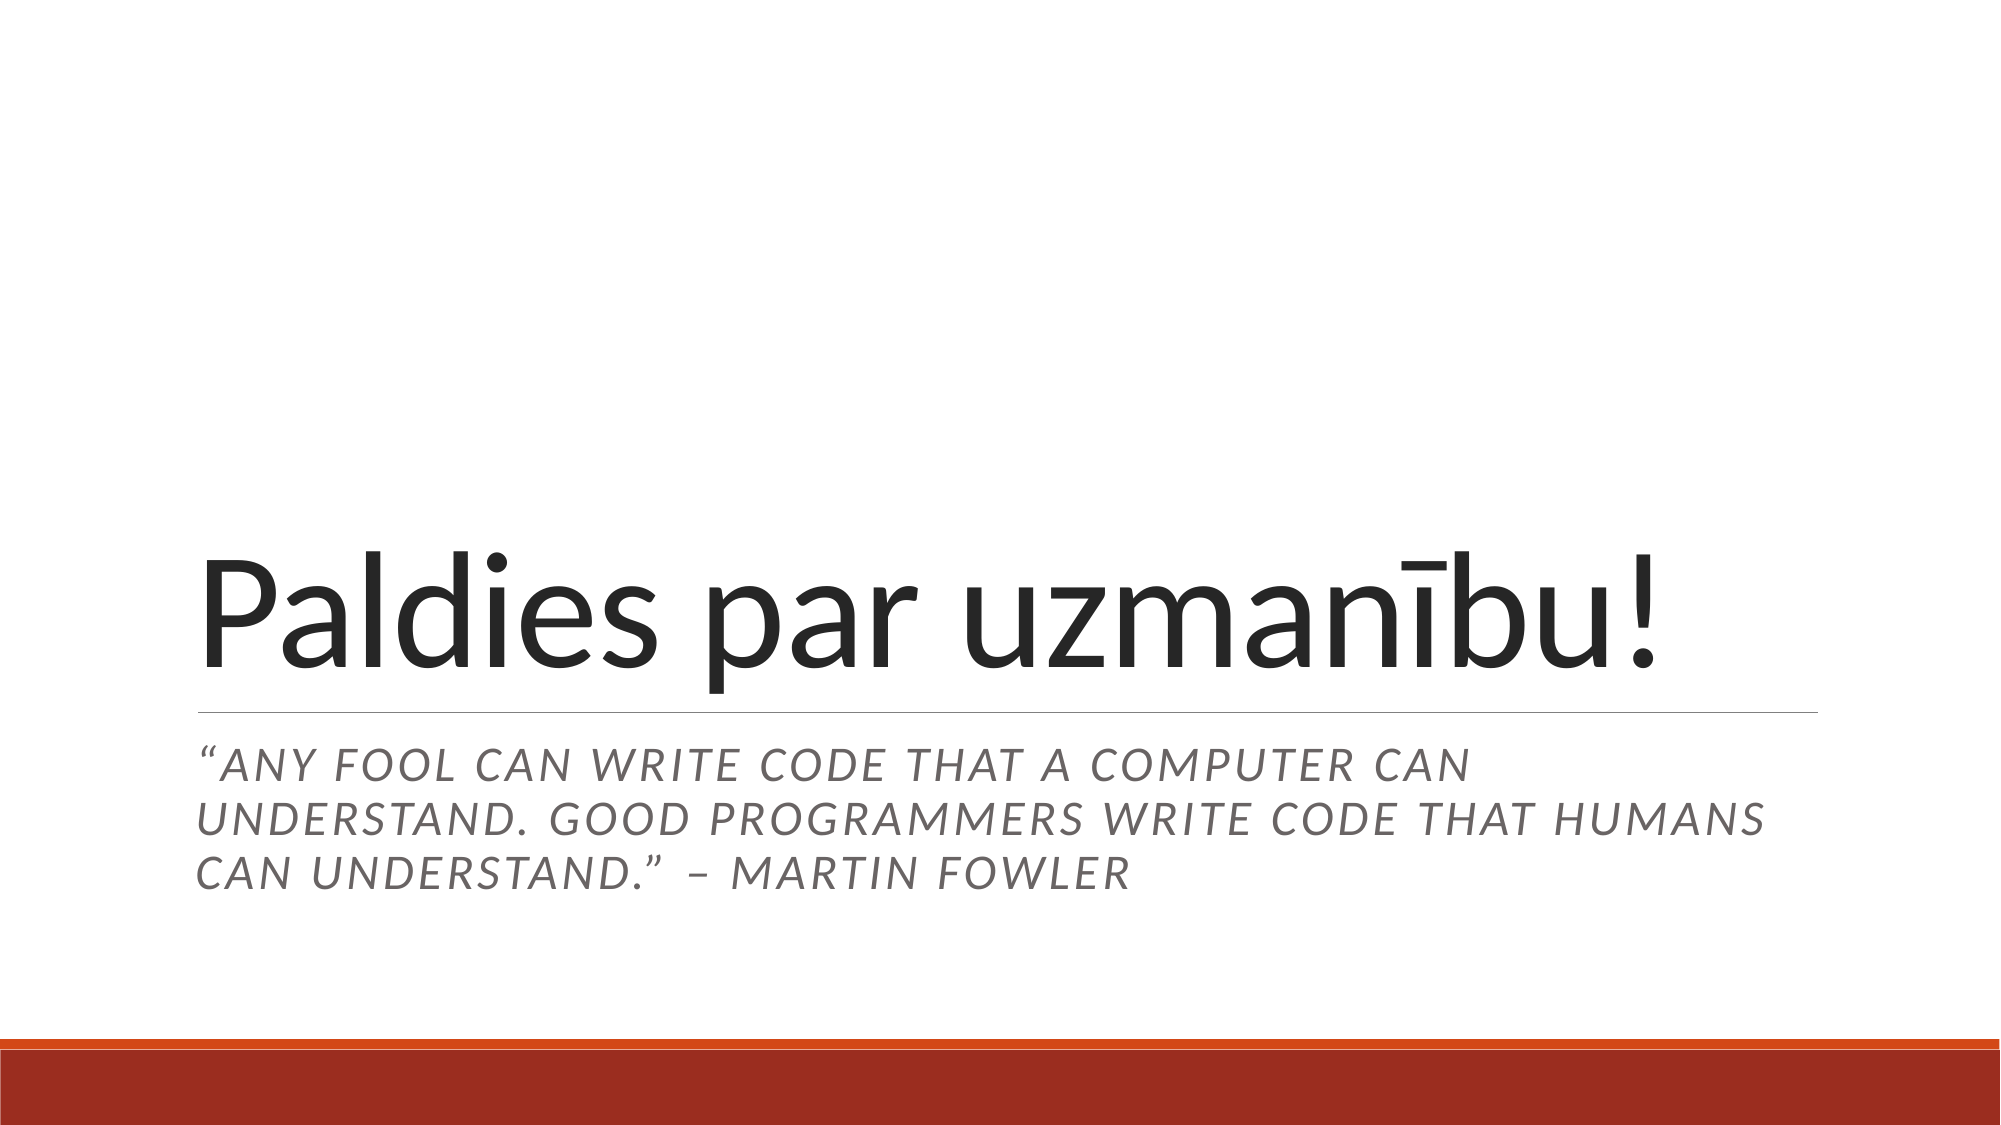

# Paldies par uzmanību!
“Any fool can write code that a computer can understand. Good programmers write code that humans can understand.” – Martin Fowler